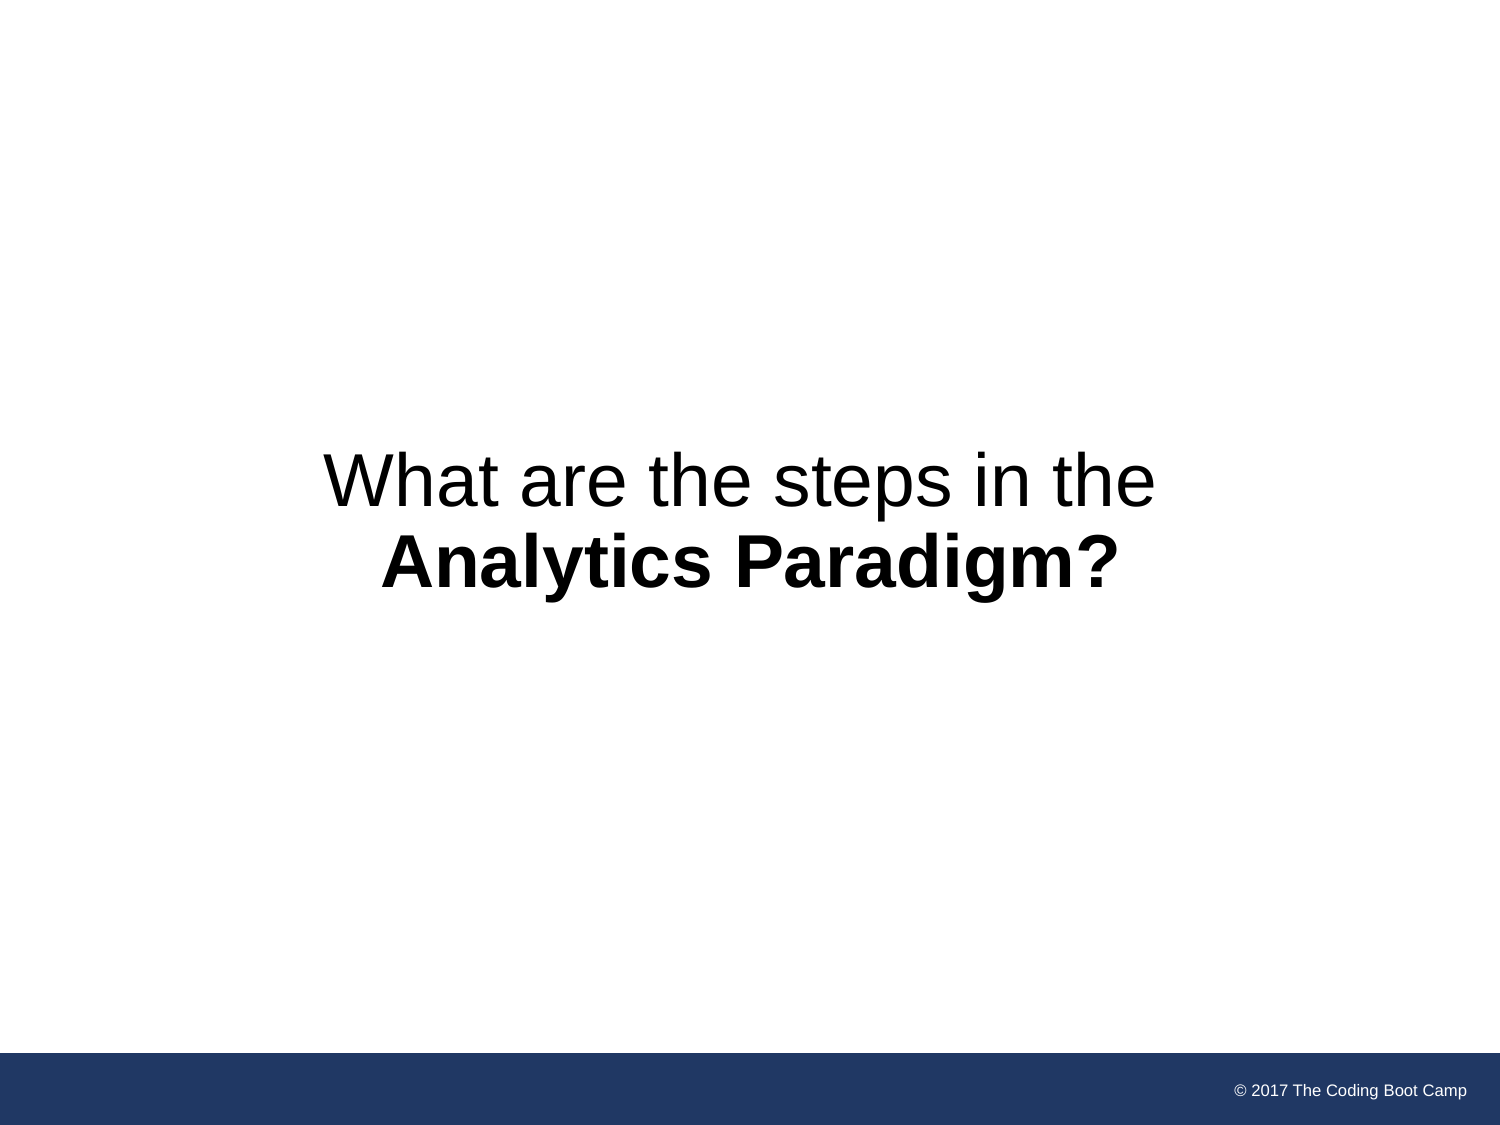

# What are the steps in the Analytics Paradigm?